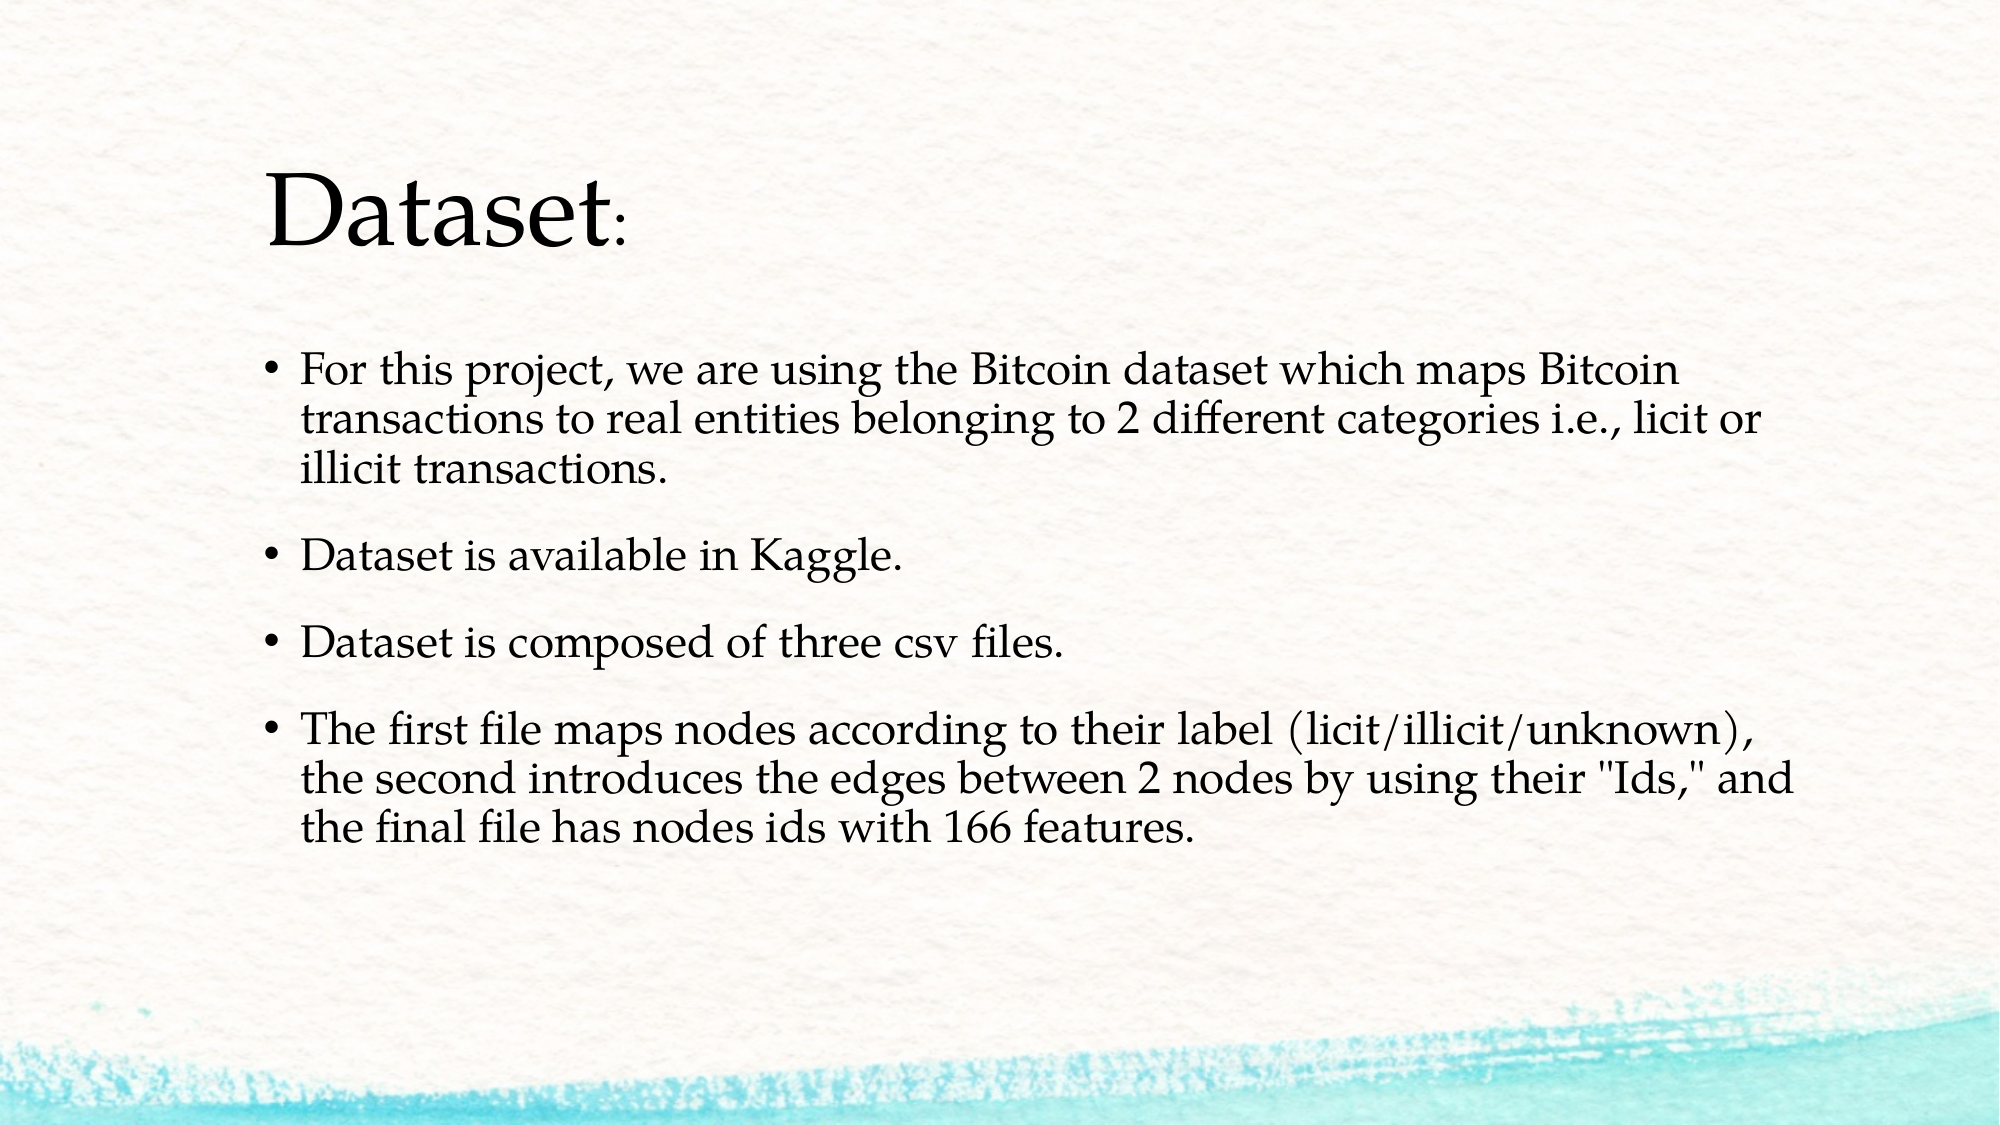

# Dataset:
For this project, we are using the Bitcoin dataset which maps Bitcoin transactions to real entities belonging to 2 different categories i.e., licit or illicit transactions.
Dataset is available in Kaggle.
Dataset is composed of three csv files.
The first file maps nodes according to their label (licit/illicit/unknown), the second introduces the edges between 2 nodes by using their "Ids," and the final file has nodes ids with 166 features.